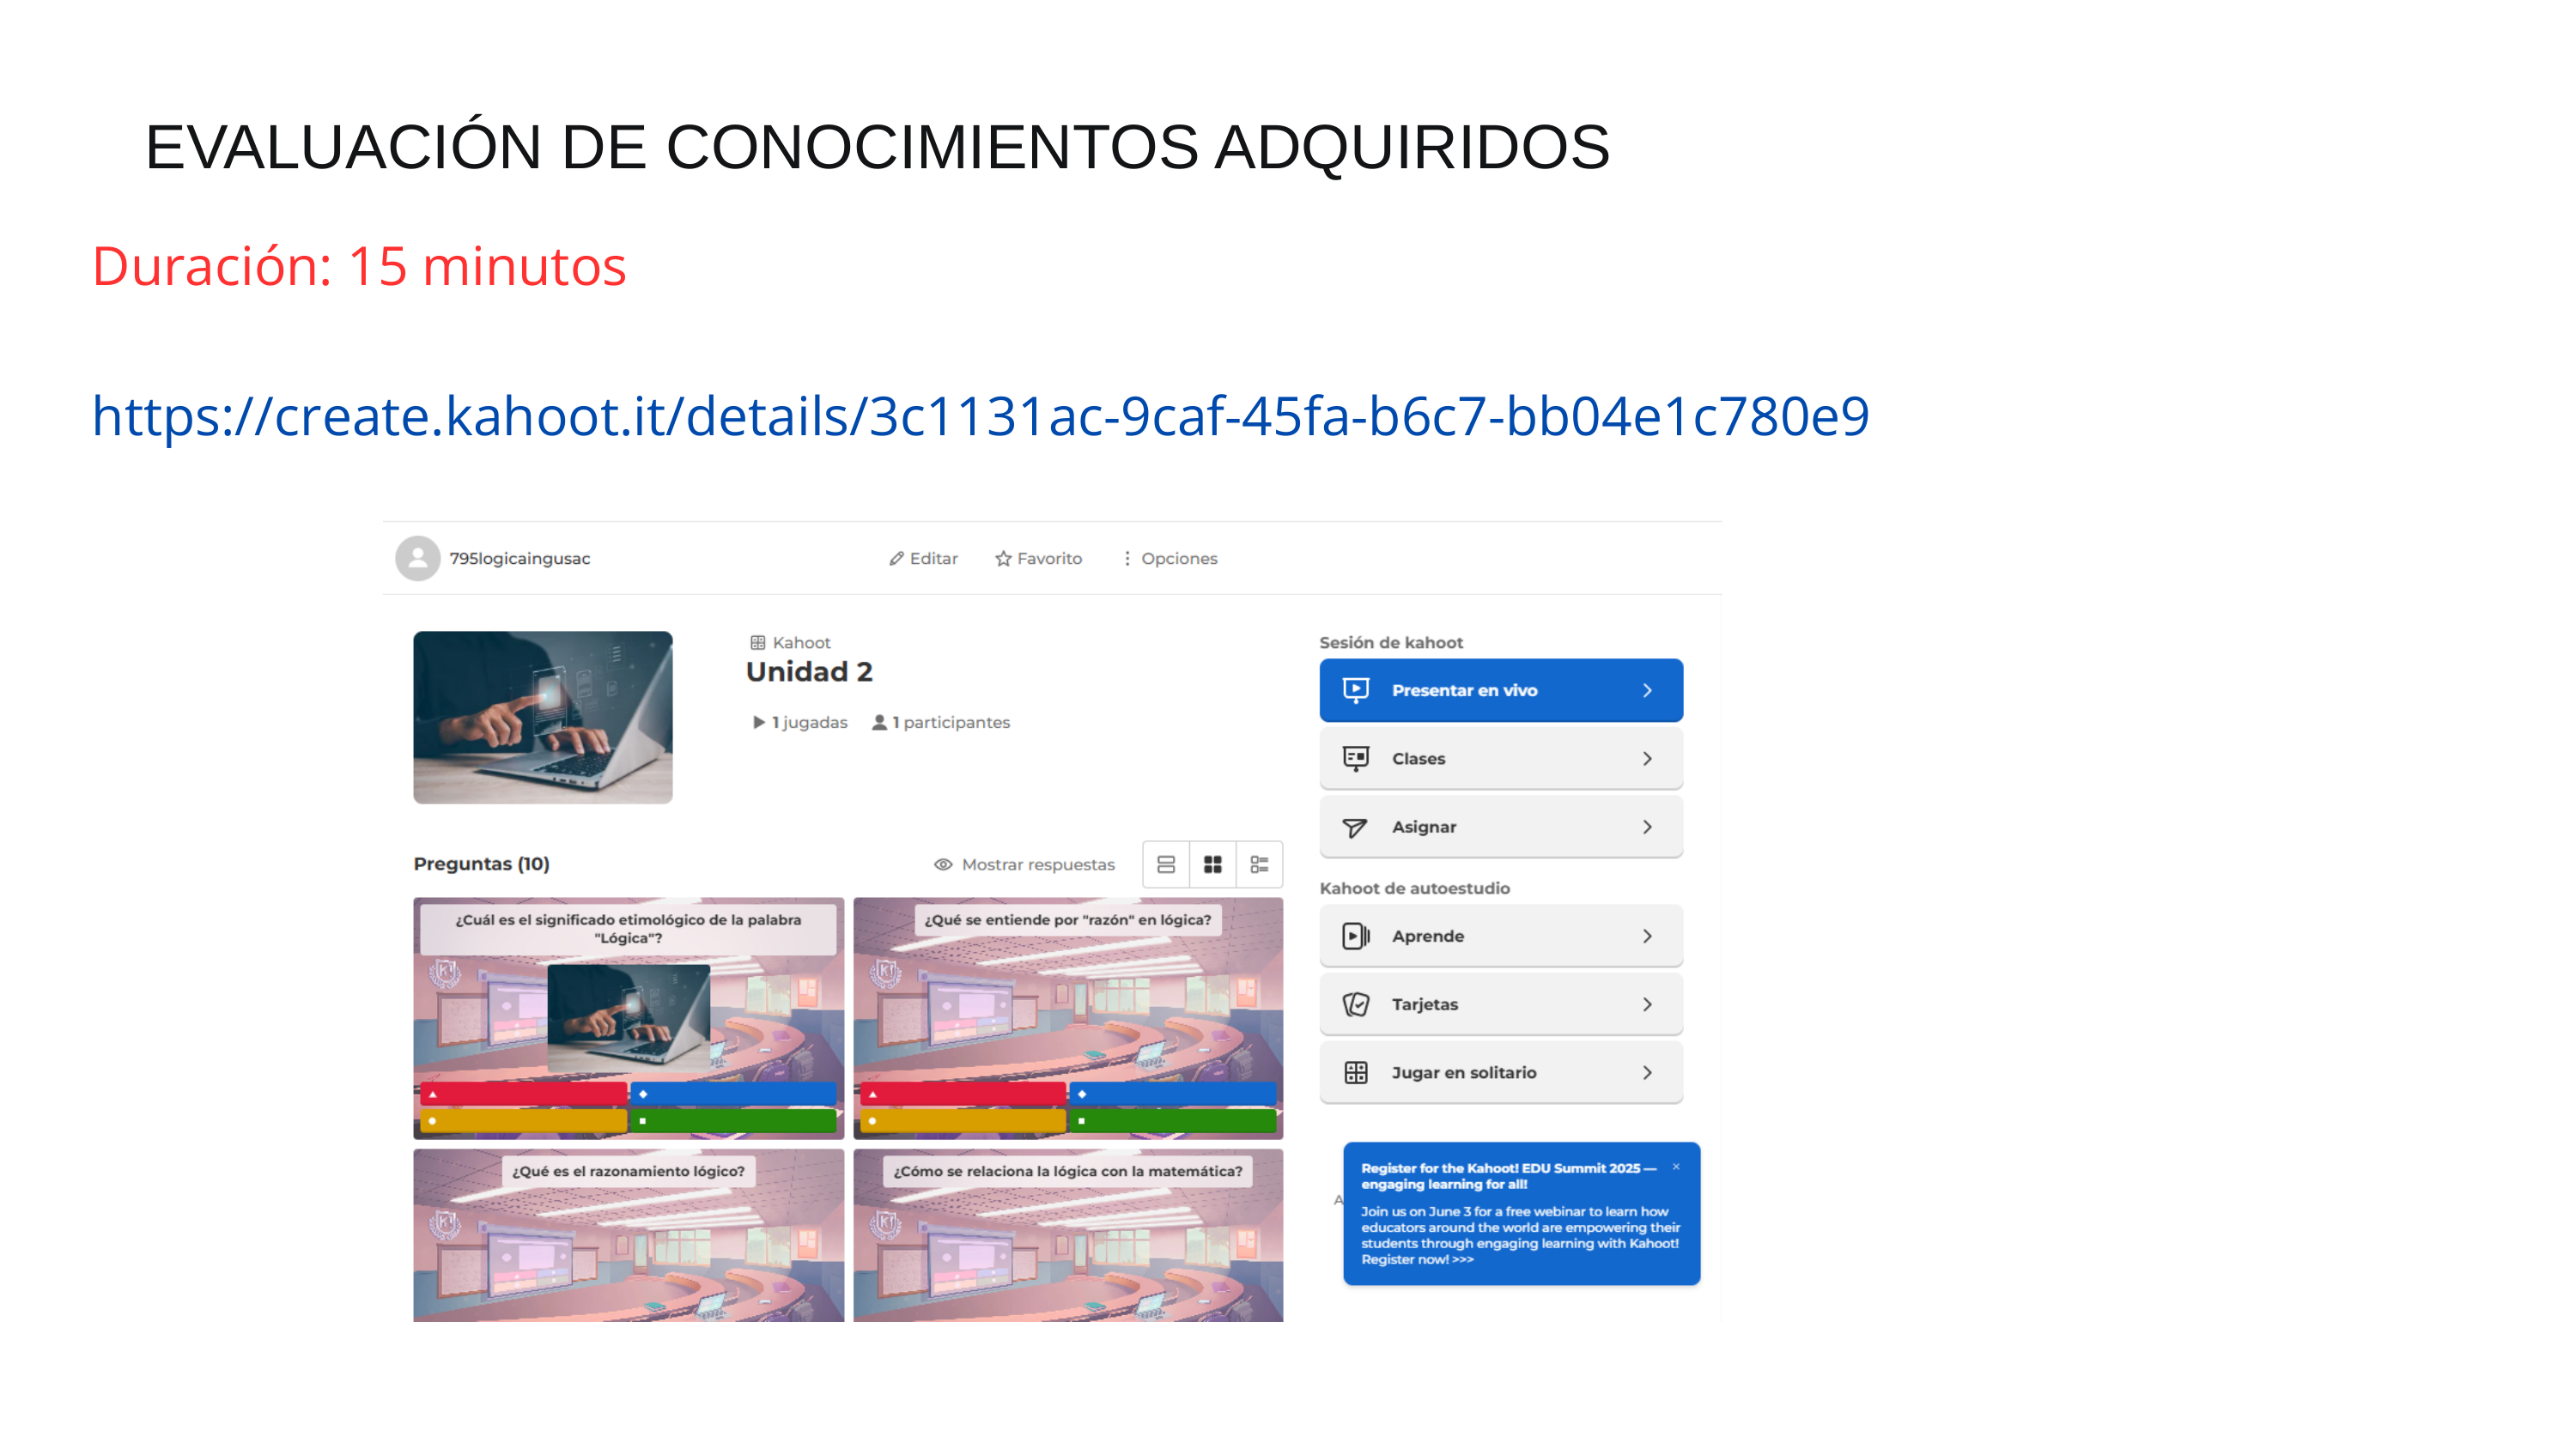

EVALUACIÓN DE CONOCIMIENTOS ADQUIRIDOS
Duración: 15 minutos

https://create.kahoot.it/details/3c1131ac-9caf-45fa-b6c7-bb04e1c780e9